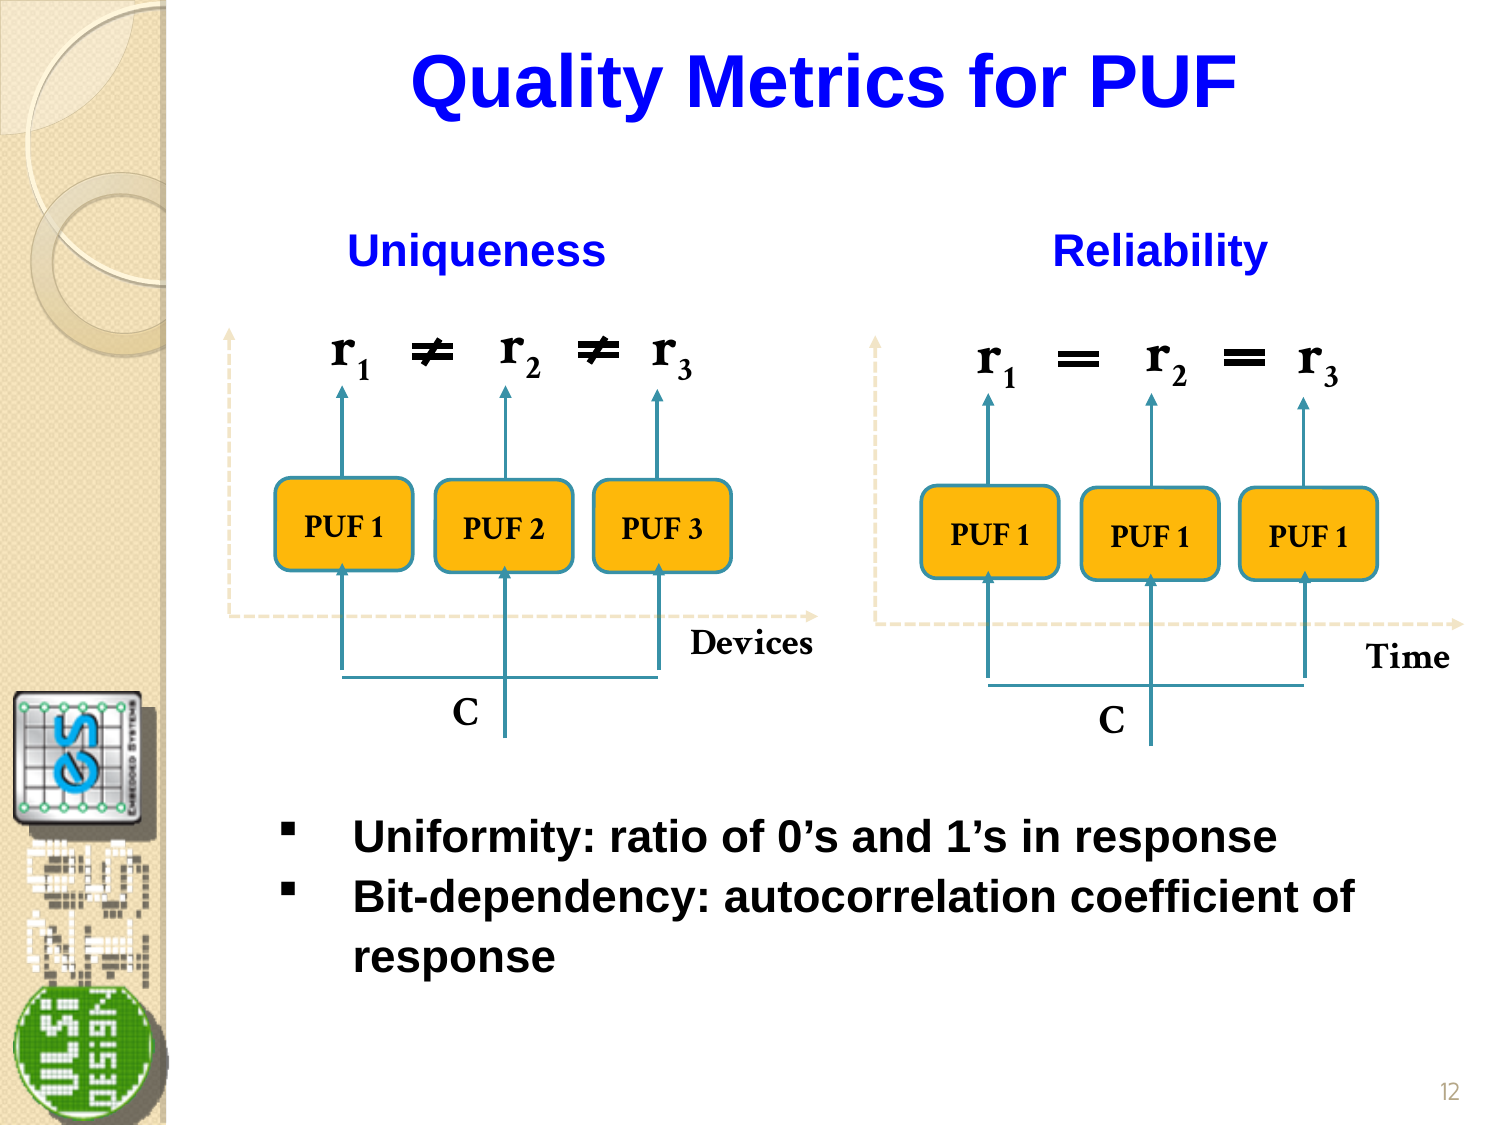

Quality Metrics for PUF

 Uniqueness                                   Reliability
r2
r3
r1
PUF 1
PUF 2
C
PUF 3
Devices
r2
r3
r1
PUF 1
PUF 1
C
PUF 1
Time
Uniformity: ratio of 0’s and 1’s in response
Bit-dependency: autocorrelation coefficient of response
12